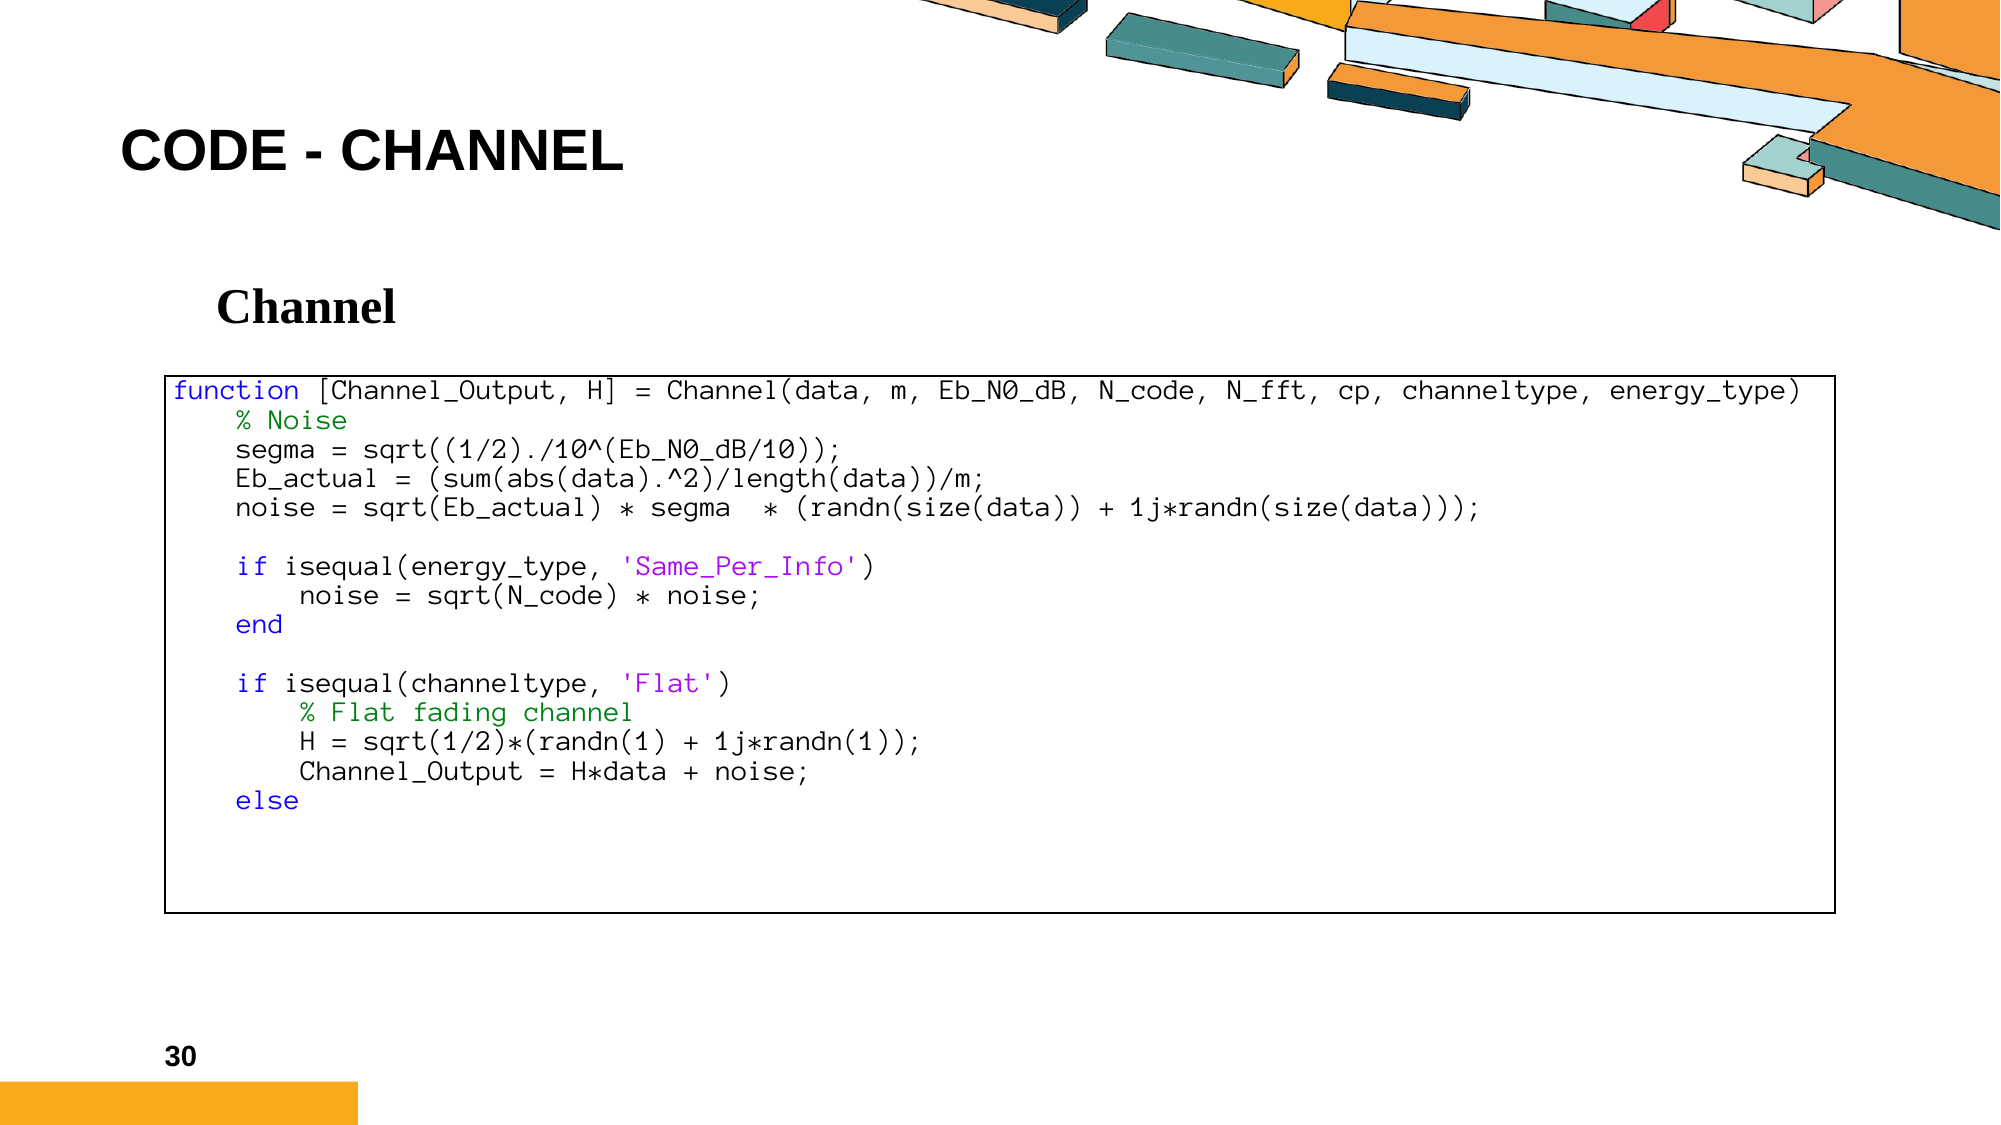

# Code - Channel
Channel
| function [Channel\_Output, H] = Channel(data, m, Eb\_N0\_dB, N\_code, N\_fft, cp, channeltype, energy\_type) % Noise segma = sqrt((1/2)./10^(Eb\_N0\_dB/10)); Eb\_actual = (sum(abs(data).^2)/length(data))/m; noise = sqrt(Eb\_actual) \* segma \* (randn(size(data)) + 1j\*randn(size(data)));   if isequal(energy\_type, 'Same\_Per\_Info') noise = sqrt(N\_code) \* noise; end   if isequal(channeltype, 'Flat') % Flat fading channel H = sqrt(1/2)\*(randn(1) + 1j\*randn(1)); Channel\_Output = H\*data + noise; else |
| --- |
30